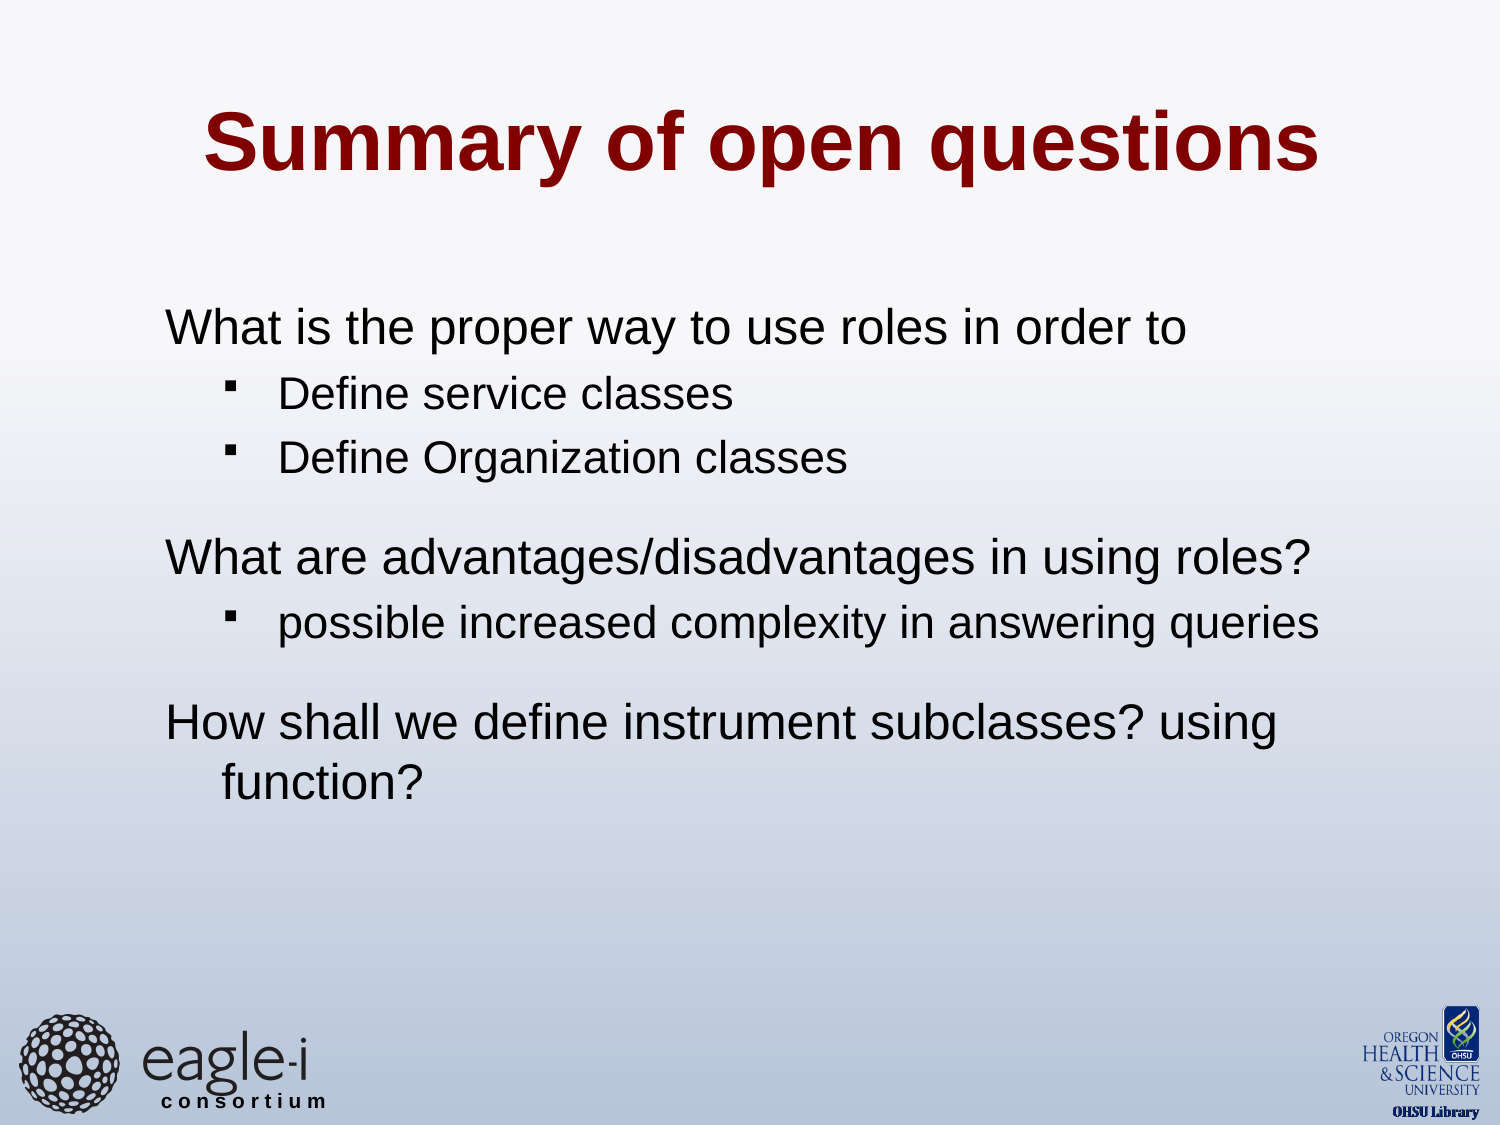

Summary of open questions
What is the proper way to use roles in order to
Define service classes
Define Organization classes
What are advantages/disadvantages in using roles?
possible increased complexity in answering queries
How shall we define instrument subclasses? using function?